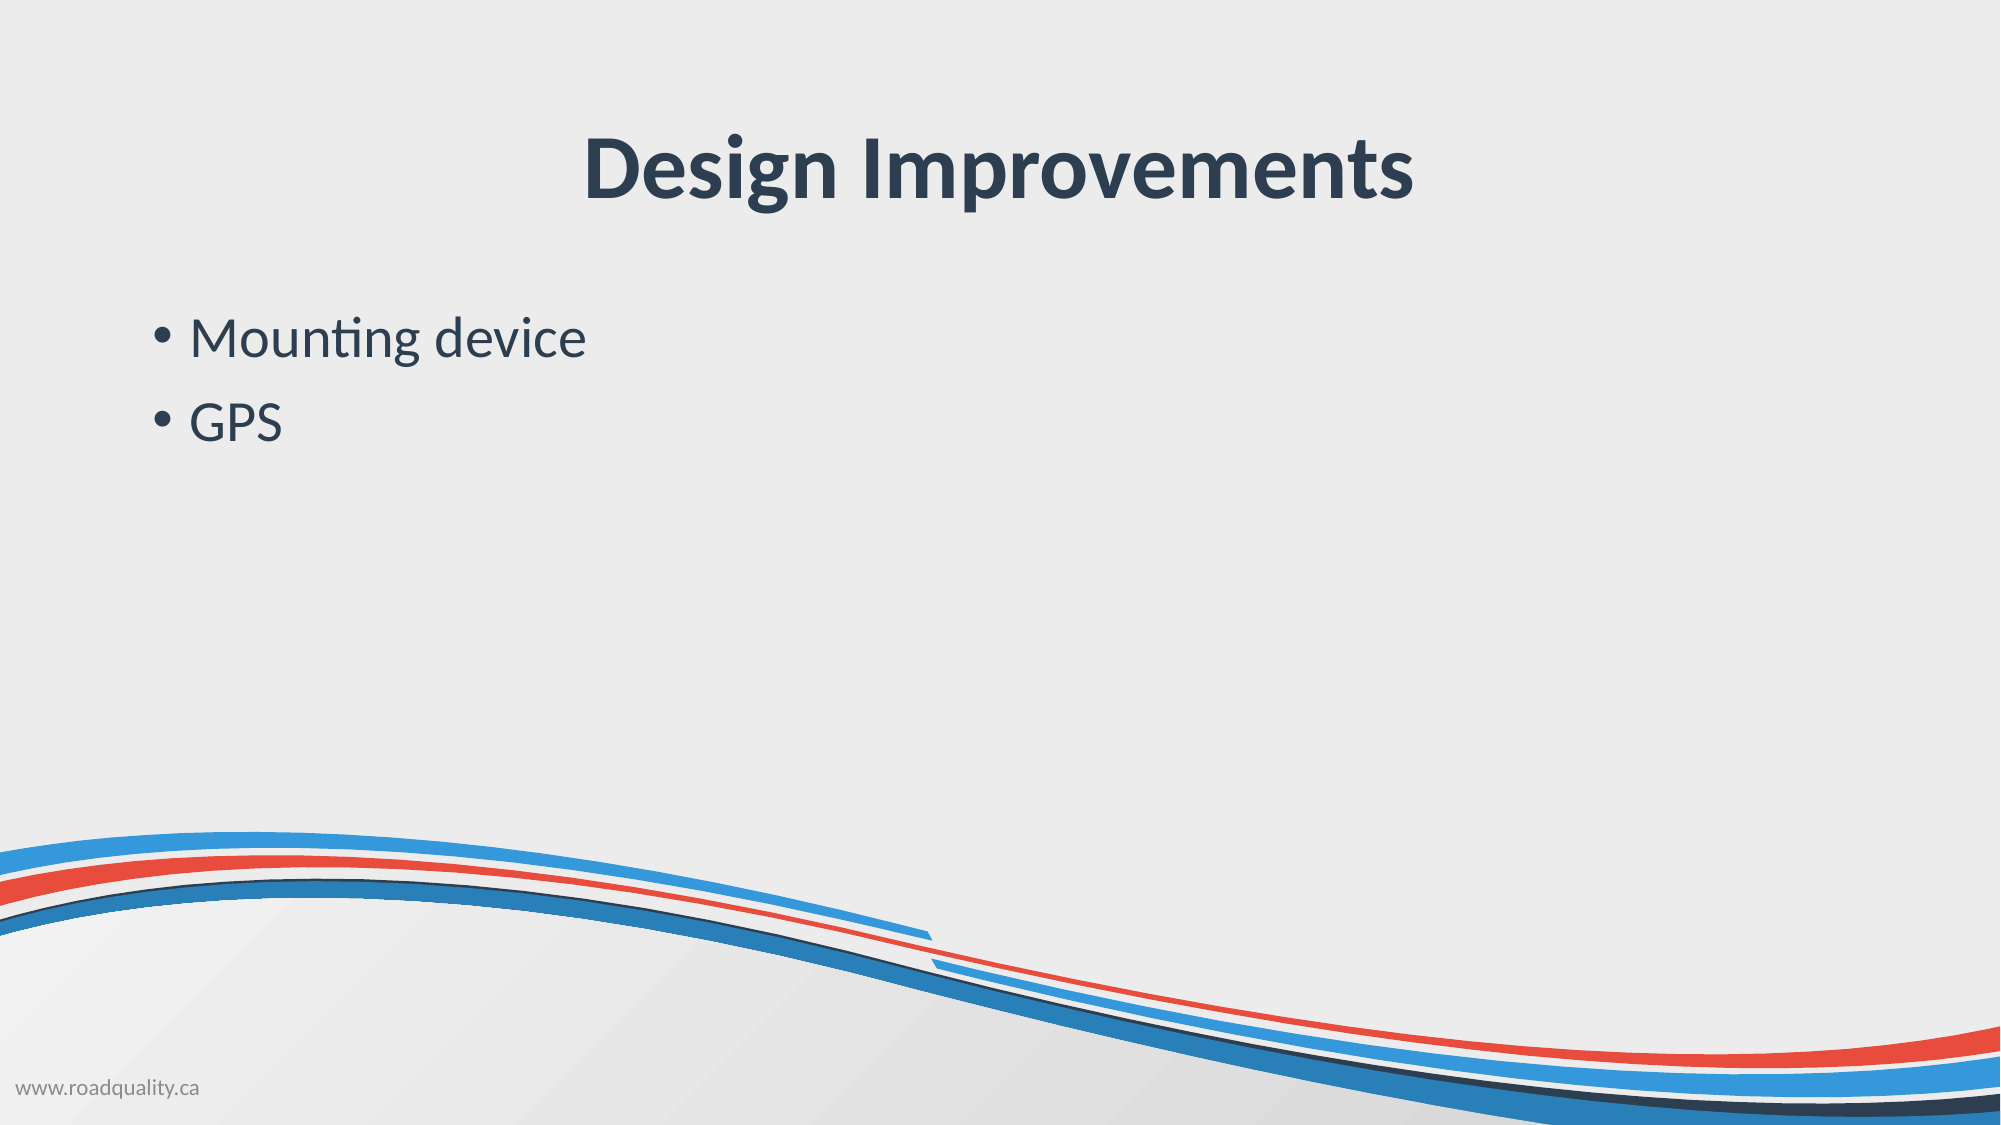

# Design Improvements
Mounting device
GPS

www.roadquality.ca